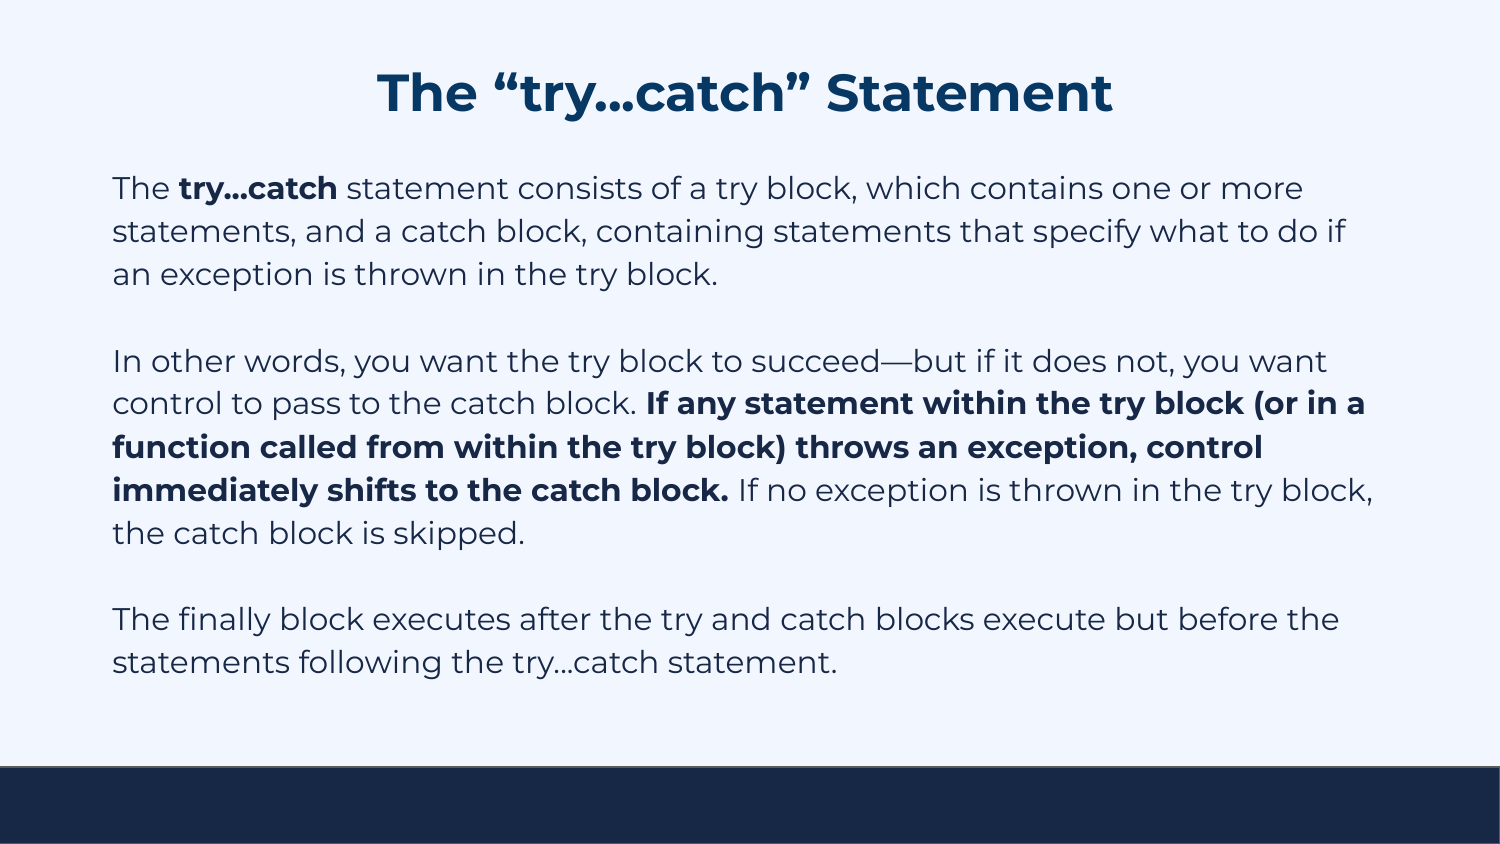

# The “try...catch” Statement
The try...catch statement consists of a try block, which contains one or more statements, and a catch block, containing statements that specify what to do if an exception is thrown in the try block.

In other words, you want the try block to succeed—but if it does not, you want control to pass to the catch block. If any statement within the try block (or in a function called from within the try block) throws an exception, control immediately shifts to the catch block. If no exception is thrown in the try block, the catch block is skipped.

The finally block executes after the try and catch blocks execute but before the statements following the try...catch statement.